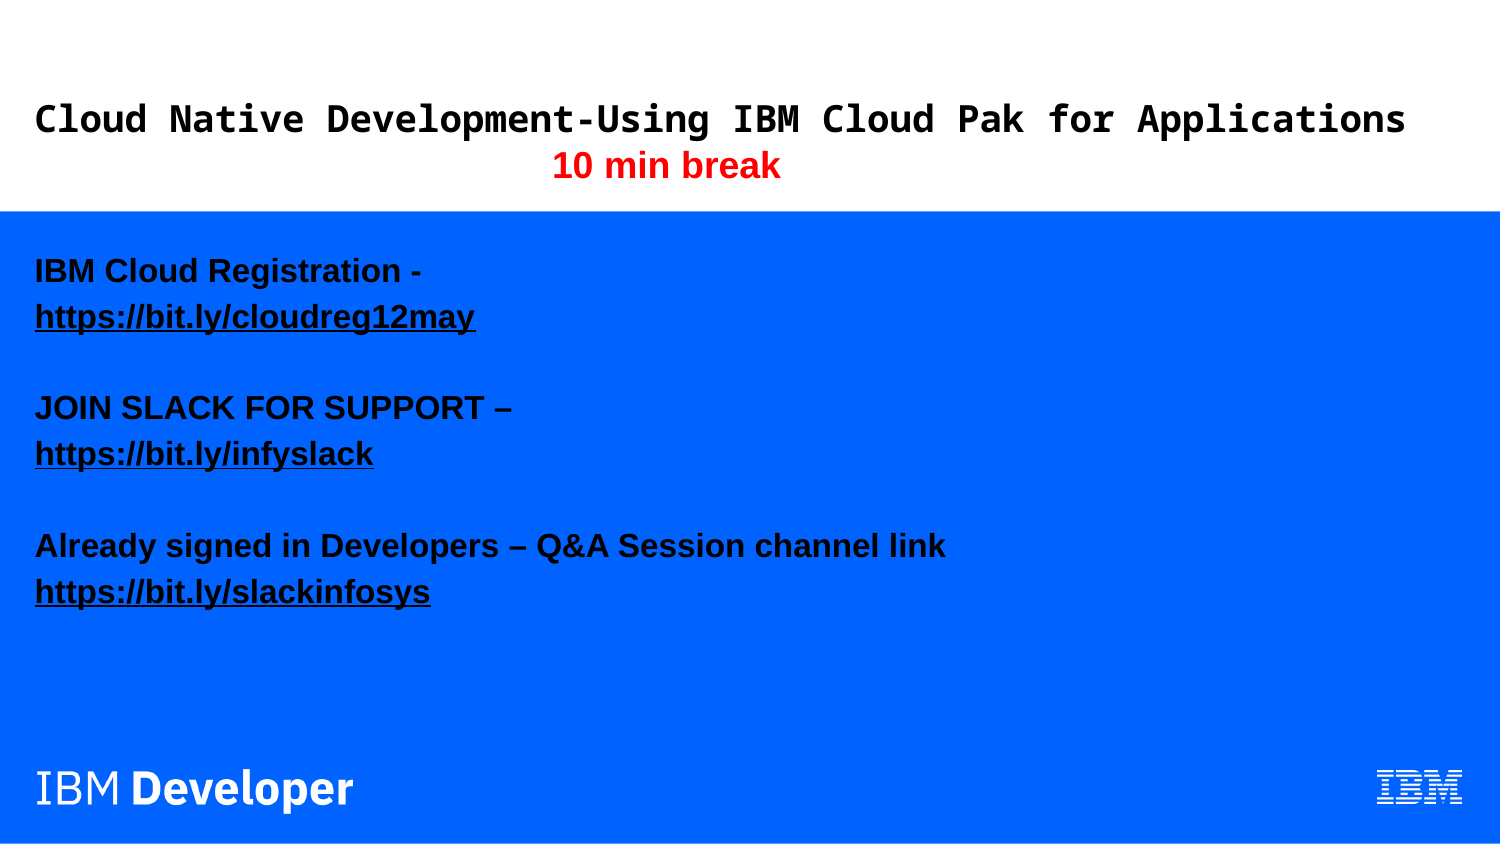

# Cloud Native Development-Using IBM Cloud Pak for Applications 10 min break
IBM Cloud Registration -
https://bit.ly/cloudreg12may

JOIN SLACK FOR SUPPORT –
https://bit.ly/infyslack

Already signed in Developers – Q&A Session channel link
https://bit.ly/slackinfosys